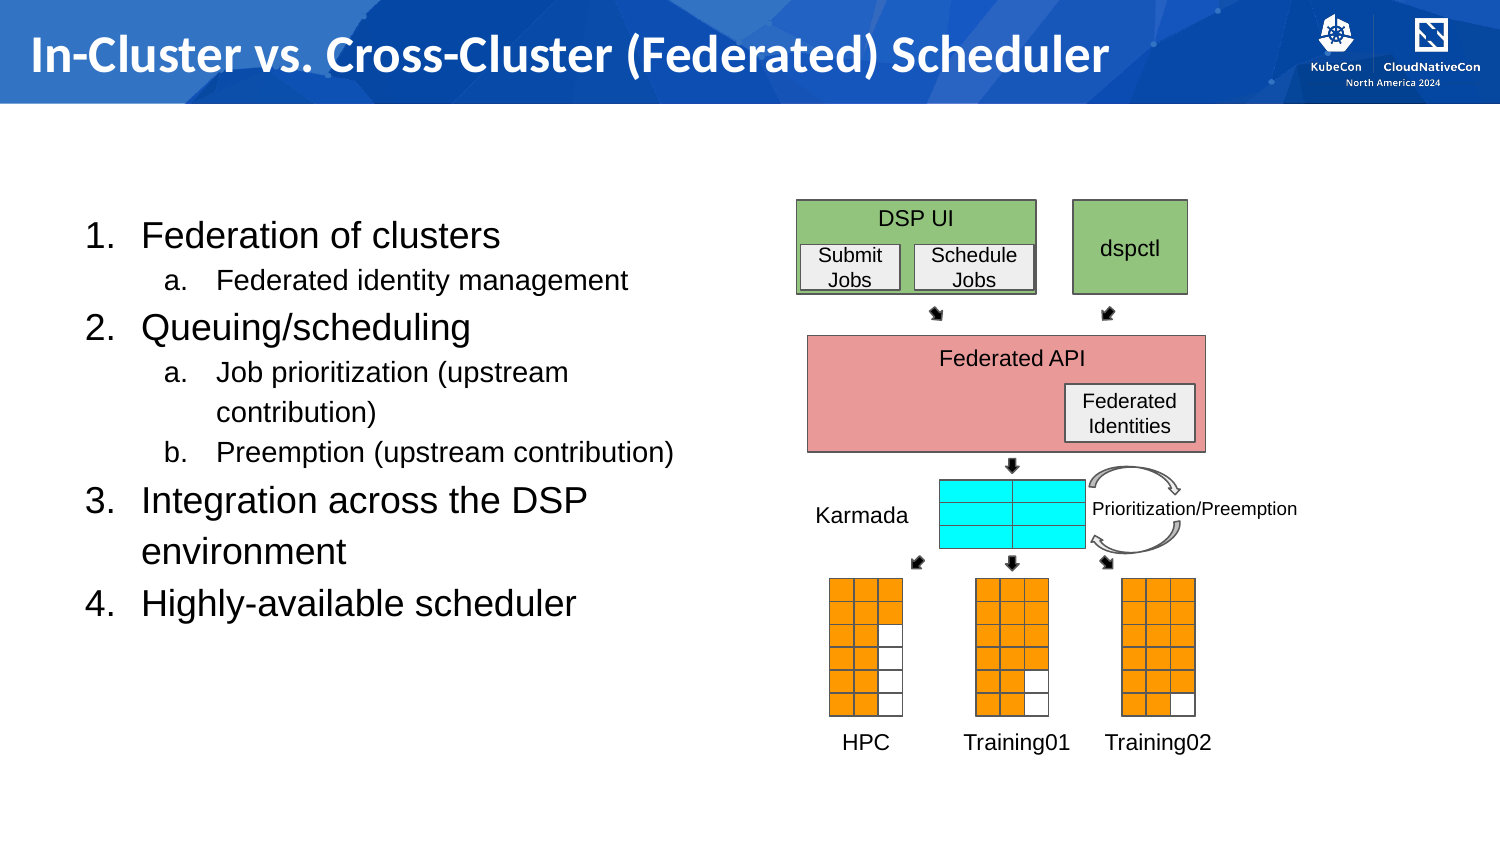

# In-Cluster vs. Cross-Cluster (Federated) Scheduler
DSP UI

Submit Jobs
Schedule Jobs
Federation of clusters
Federated identity management
Queuing/scheduling
Job prioritization (upstream contribution)
Preemption (upstream contribution)
Integration across the DSP environment
Highly-available scheduler
dspctl

Federated API
Federated Identities

Prioritization/Preemption
Karmada

HPC
Training01
Training02